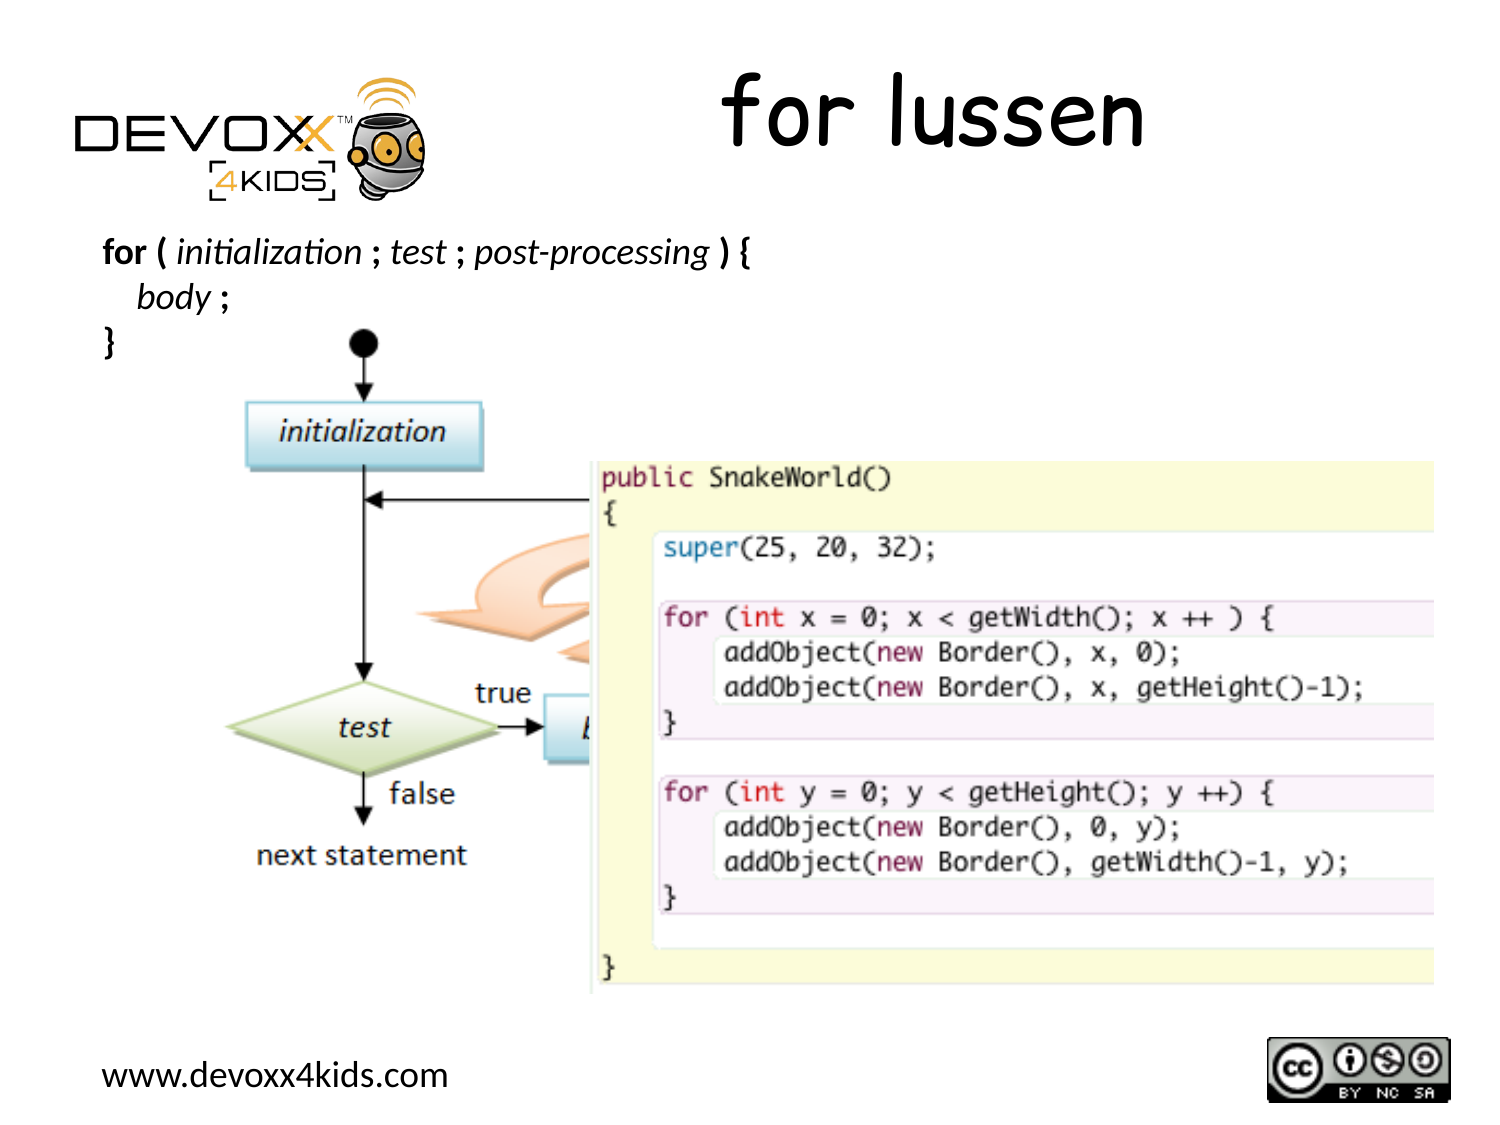

# for lussen
for ( initialization ; test ; post-processing ) {
    body ;
}